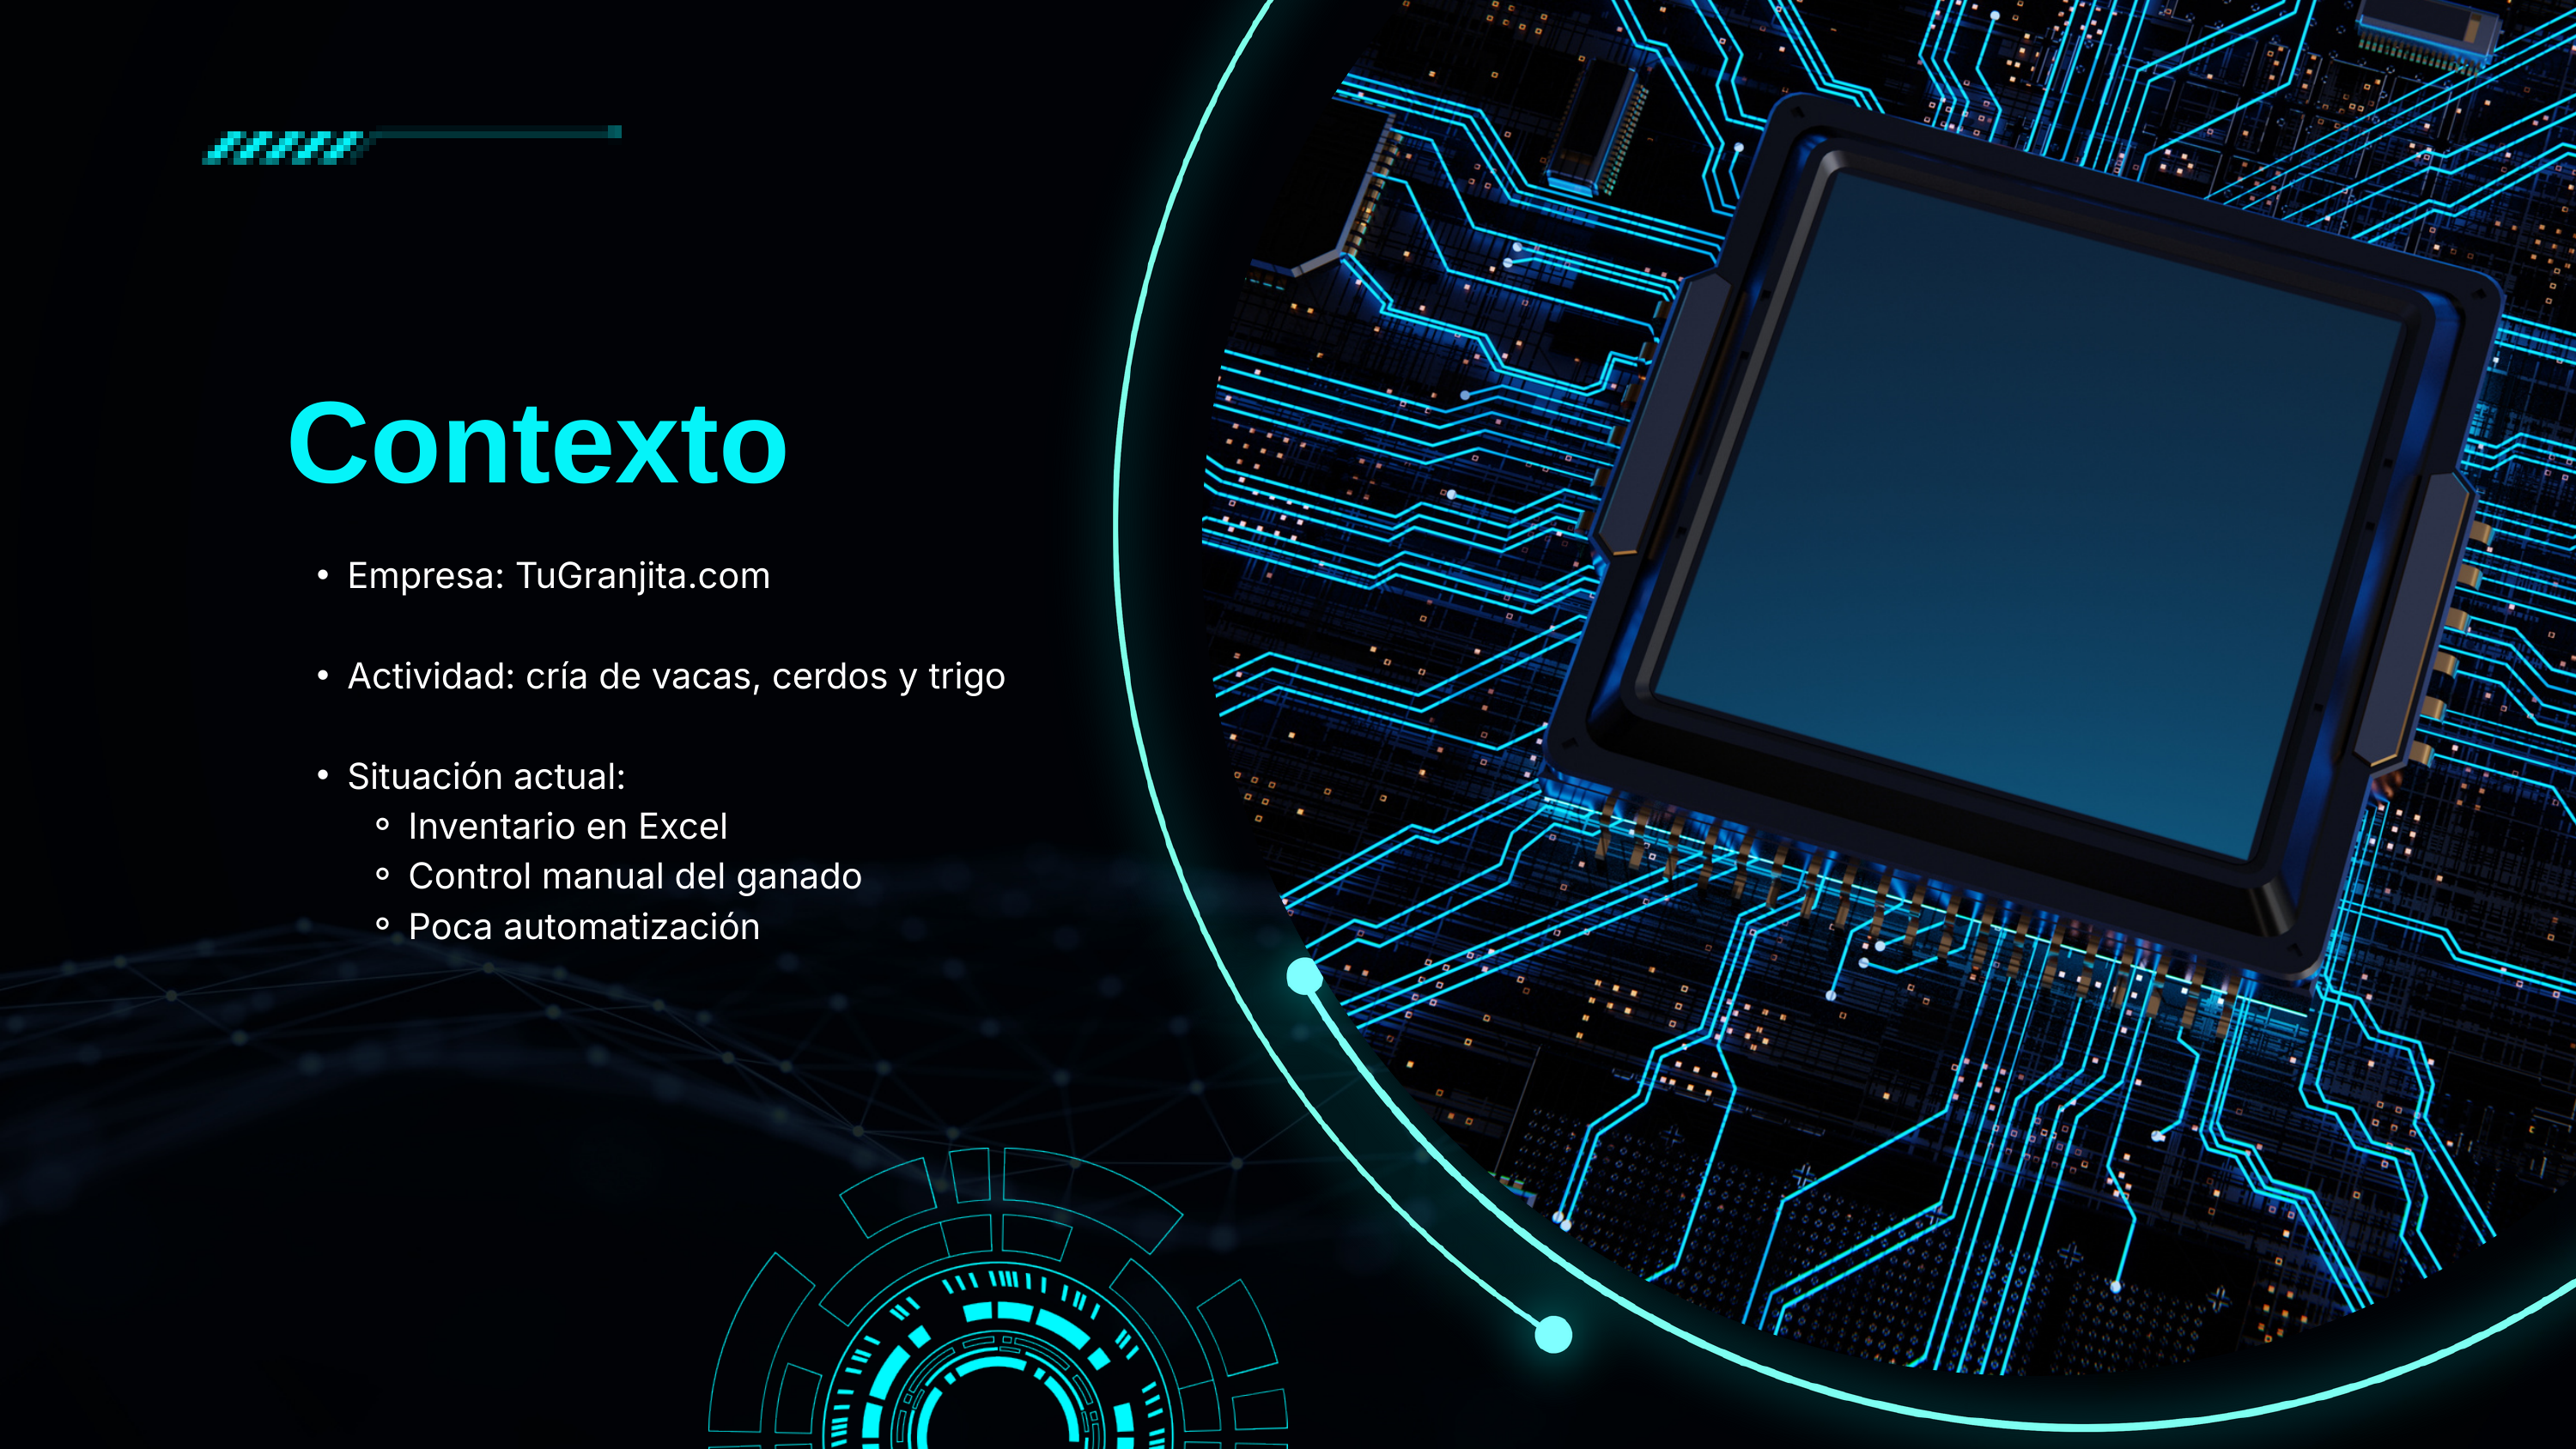

Contexto
Empresa: TuGranjita.com

Actividad: cría de vacas, cerdos y trigo

Situación actual:
Inventario en Excel
Control manual del ganado
Poca automatización